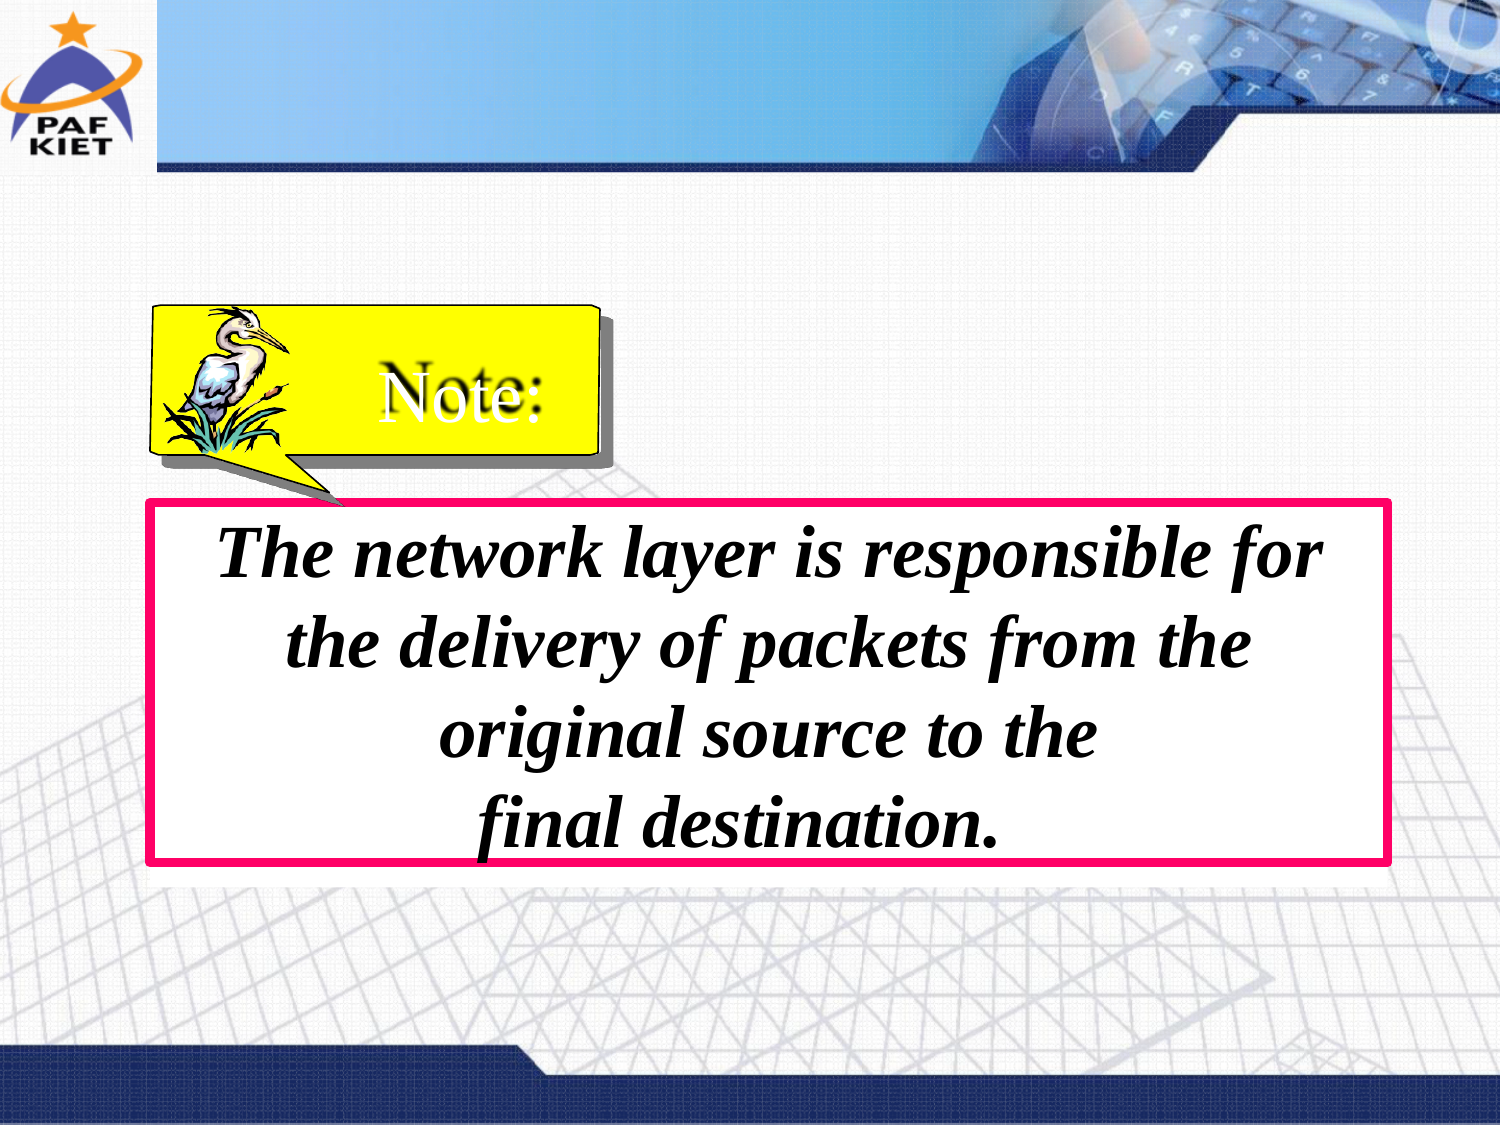

Note:

The network layer is responsible for the delivery of packets from the original source to the
final destination.